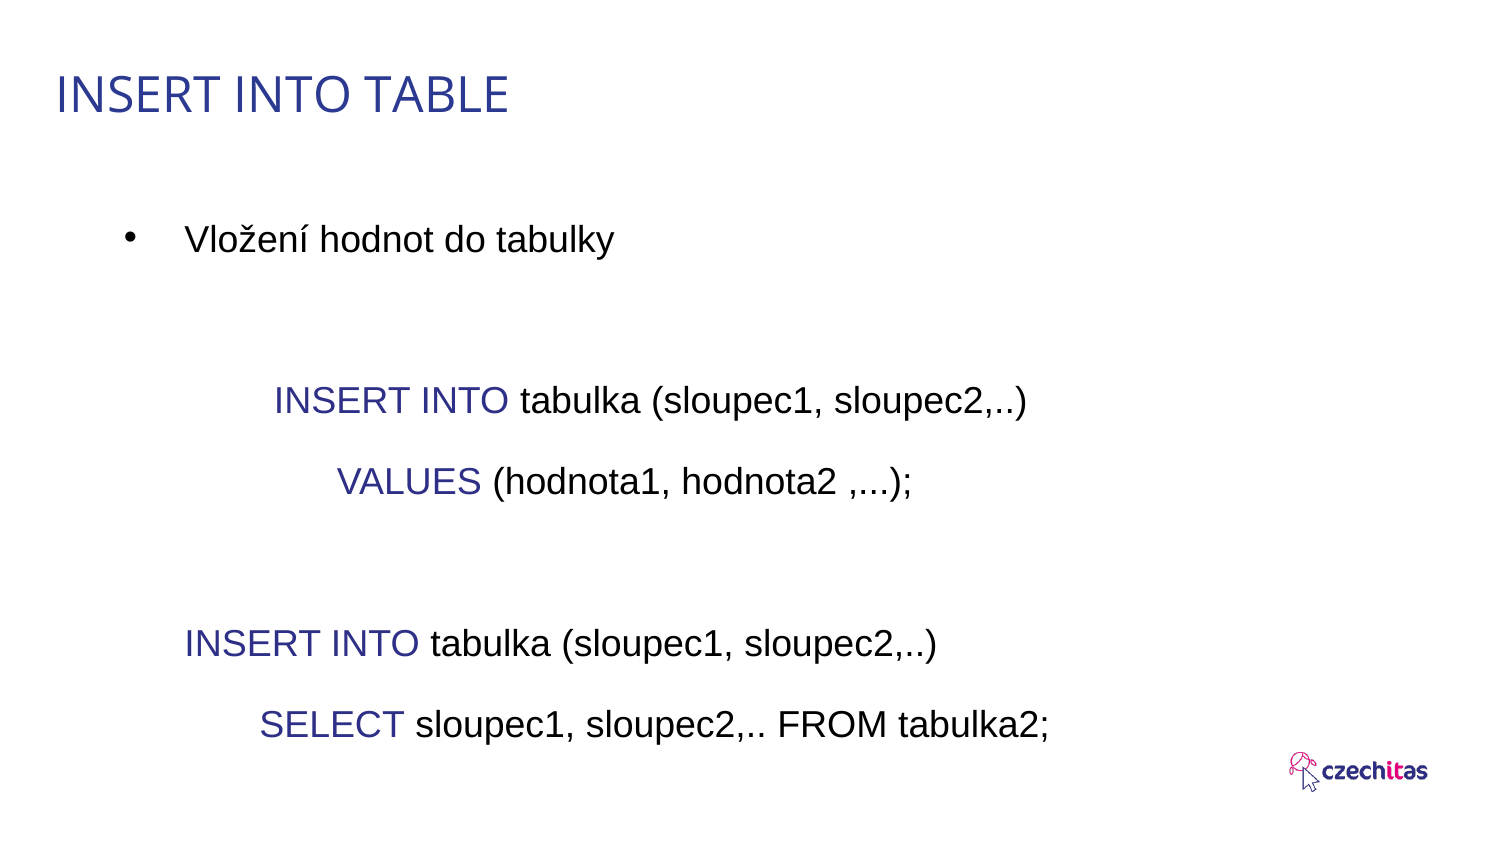

# INSERT INTO TABLE

Vložení hodnot do tabulky

	INSERT INTO tabulka (sloupec1, sloupec2,..)
	      VALUES (hodnota1, hodnota2 ,...);

INSERT INTO tabulka (sloupec1, sloupec2,..)
SELECT sloupec1, sloupec2,.. FROM tabulka2;